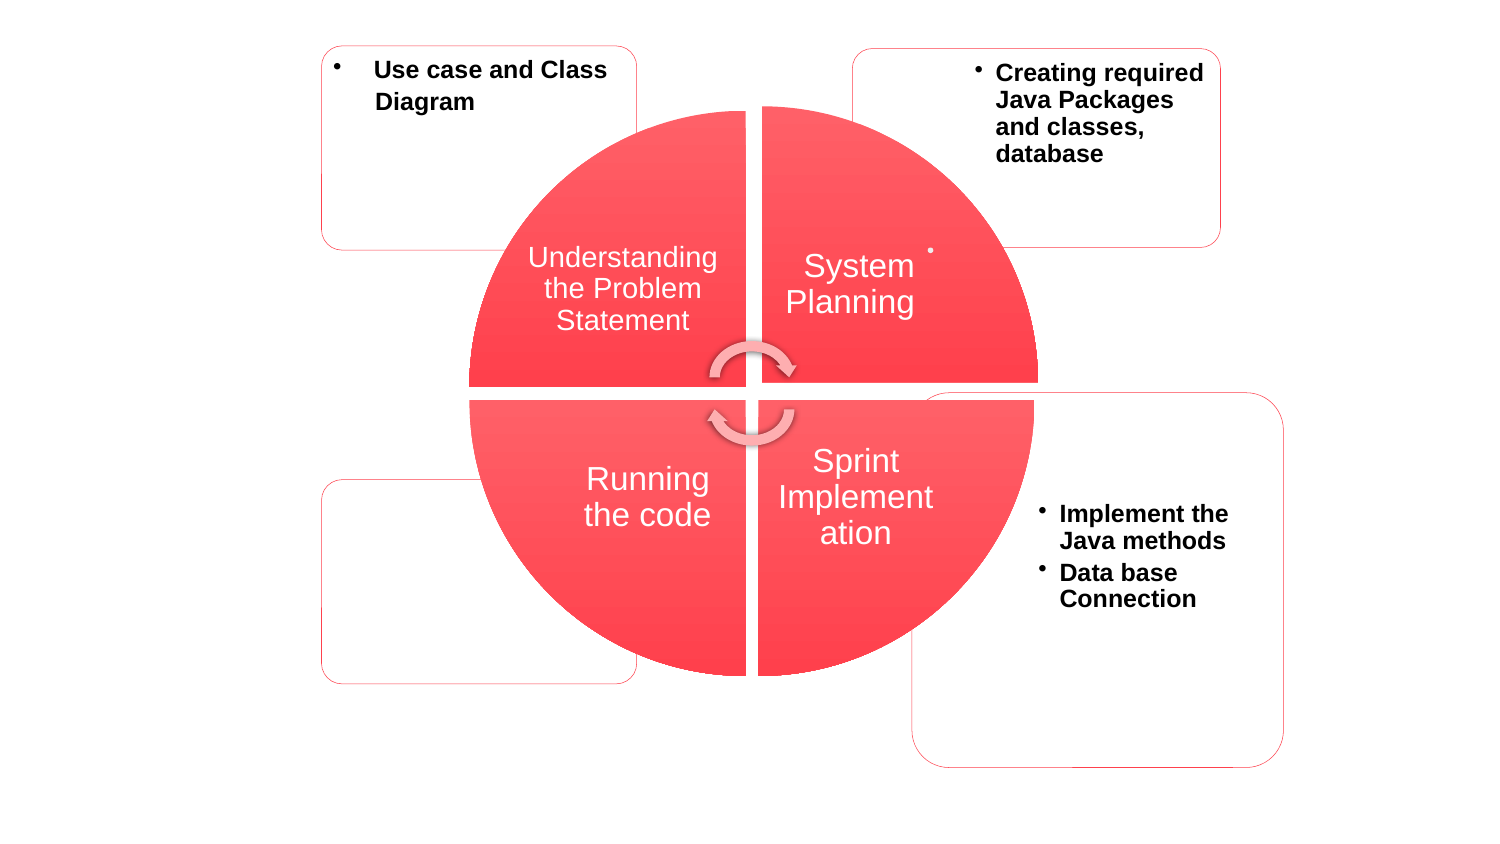

Use case and Class
      Diagram

Creating required Java Packages and classes, database

System Planning

Understanding the Problem Statement

Implement the Java methods
Data base Connection

Running the code

Sprint Implementation